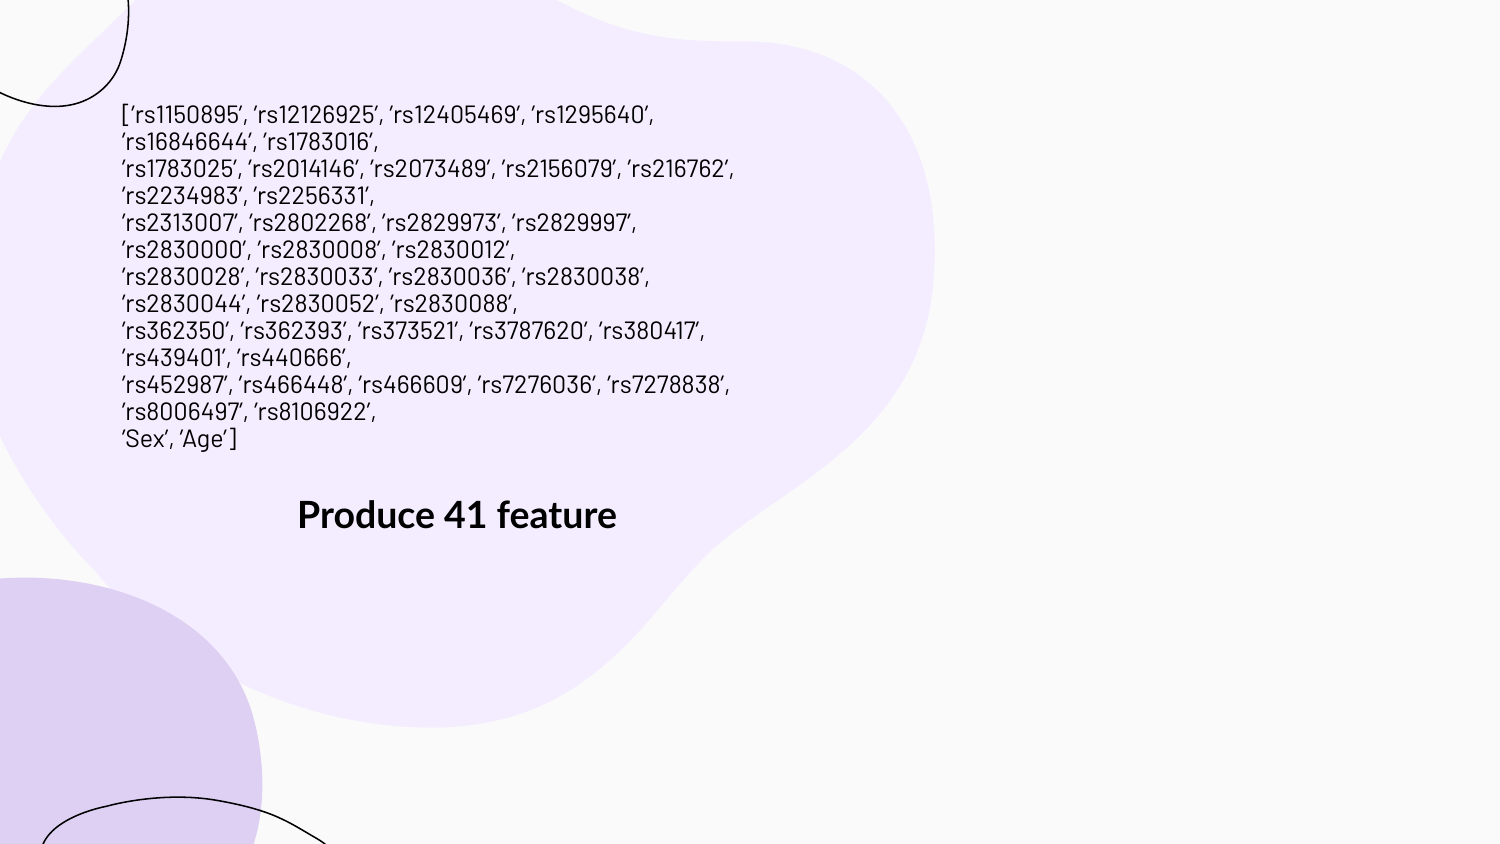

# [’rs1150895’, ’rs12126925’, ’rs12405469’, ’rs1295640’, ’rs16846644’, ’rs1783016’, ’rs1783025’, ’rs2014146’, ’rs2073489’, ’rs2156079’, ’rs216762’, ’rs2234983’, ’rs2256331’, ’rs2313007’, ’rs2802268’, ’rs2829973’, ’rs2829997’, ’rs2830000’, ’rs2830008’, ’rs2830012’, ’rs2830028’, ’rs2830033’, ’rs2830036’, ’rs2830038’, ’rs2830044’, ’rs2830052’, ’rs2830088’, ’rs362350’, ’rs362393’, ’rs373521’, ’rs3787620’, ’rs380417’, ’rs439401’, ’rs440666’, ’rs452987’, ’rs466448’, ’rs466609’, ’rs7276036’, ’rs7278838’, ’rs8006497’, ’rs8106922’, ’Sex’, ’Age’]
Produce 41 feature